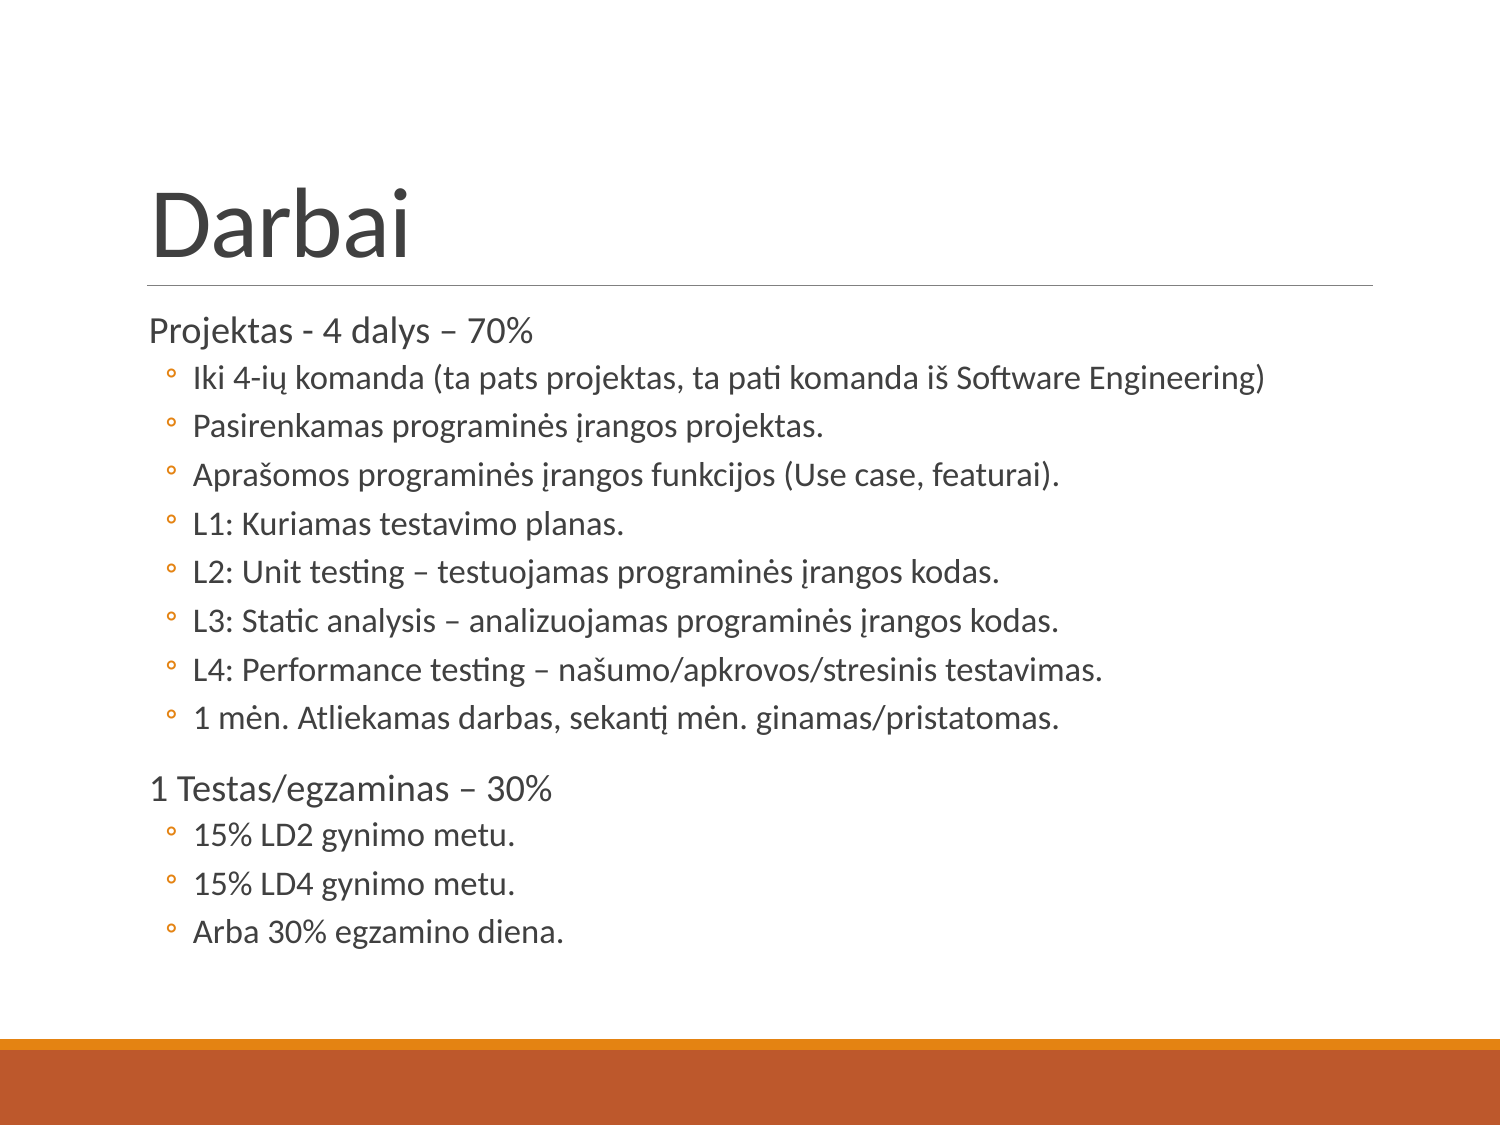

# Darbai
Projektas - 4 dalys – 70%
Iki 4-ių komanda (ta pats projektas, ta pati komanda iš Software Engineering)
Pasirenkamas programinės įrangos projektas.
Aprašomos programinės įrangos funkcijos (Use case, featurai).
L1: Kuriamas testavimo planas.
L2: Unit testing – testuojamas programinės įrangos kodas.
L3: Static analysis – analizuojamas programinės įrangos kodas.
L4: Performance testing – našumo/apkrovos/stresinis testavimas.
1 mėn. Atliekamas darbas, sekantį mėn. ginamas/pristatomas.
1 Testas/egzaminas – 30%
15% LD2 gynimo metu.
15% LD4 gynimo metu.
Arba 30% egzamino diena.